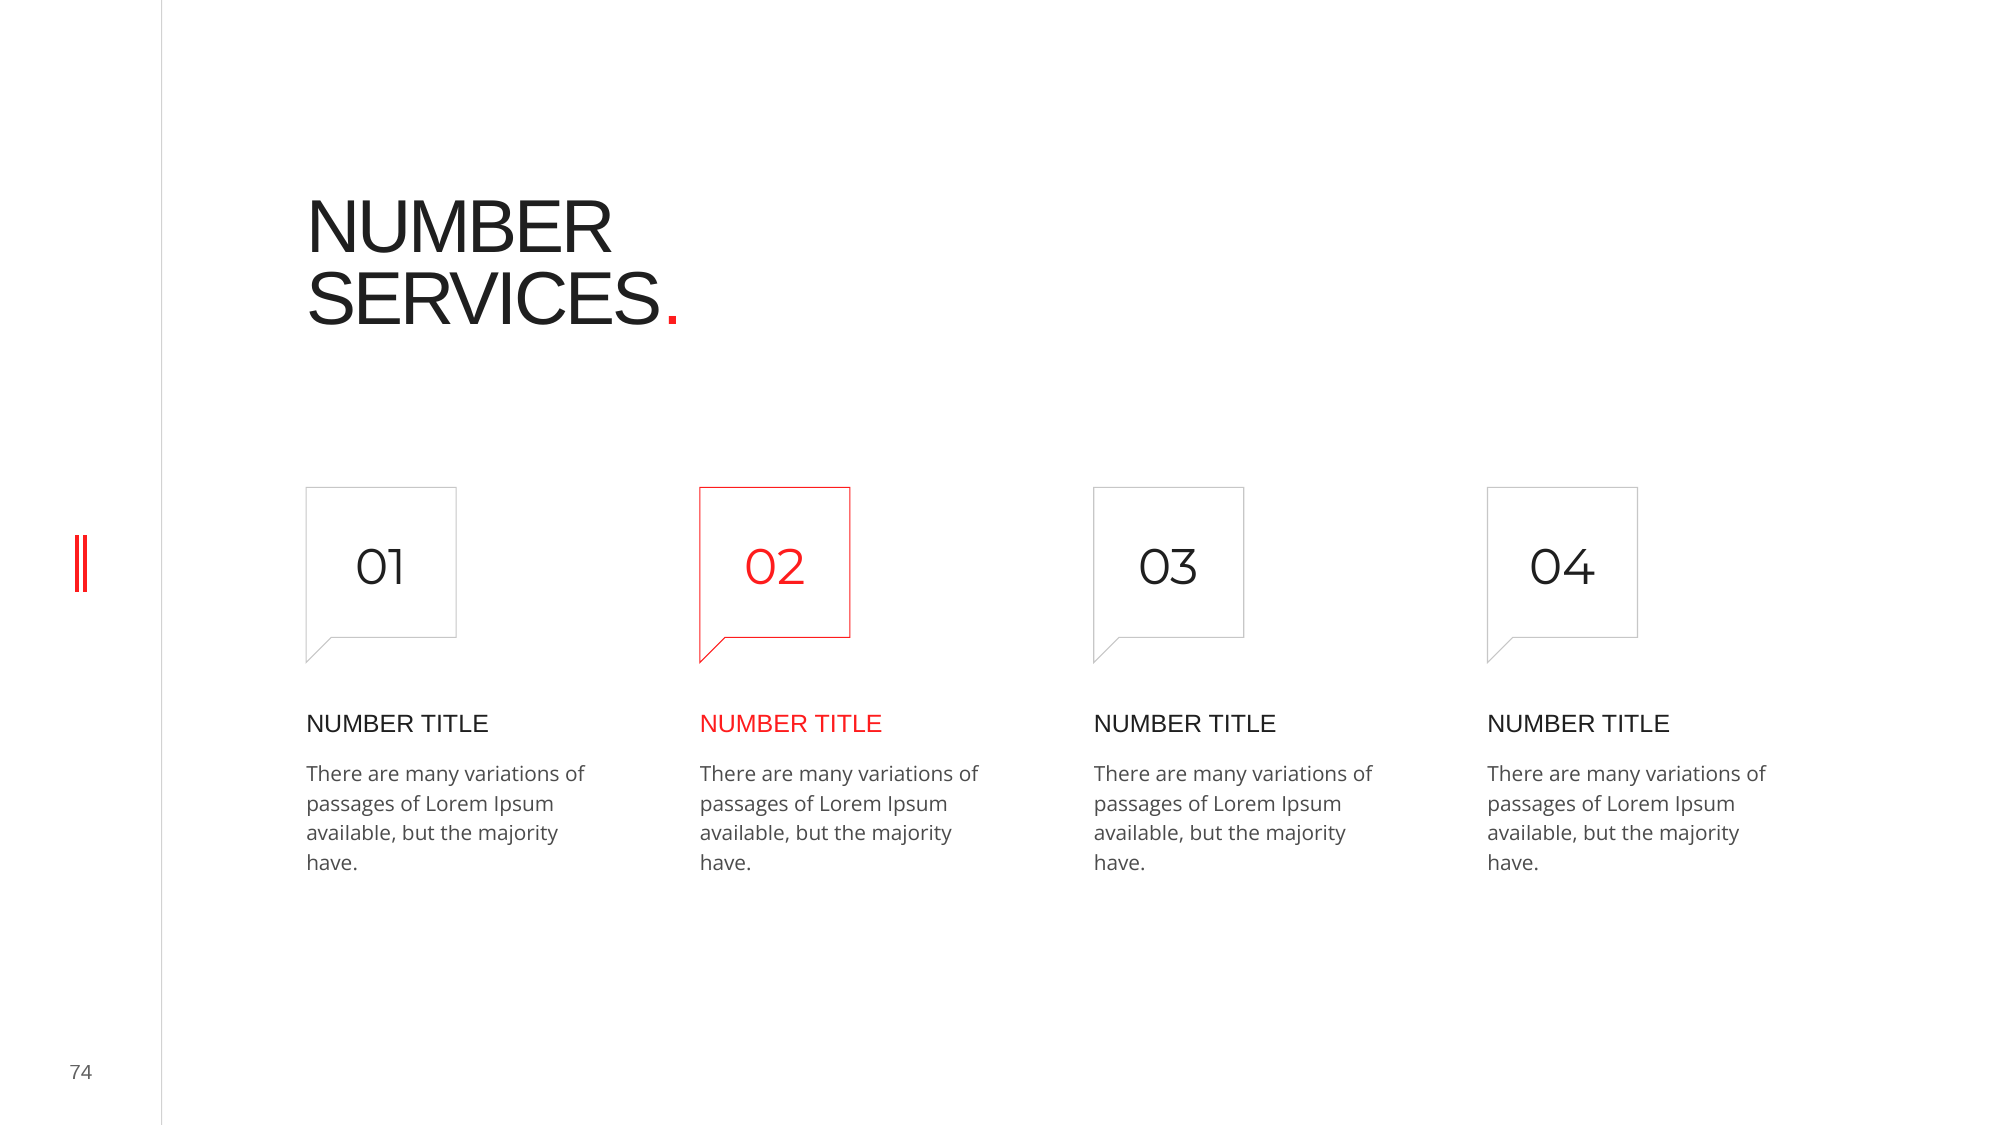

# NUMBER SERVICES.

01
02
03
04
NUMBER TITLE
NUMBER TITLE
NUMBER TITLE
NUMBER TITLE
There are many variations of passages of Lorem Ipsum available, but the majority have.
There are many variations of passages of Lorem Ipsum available, but the majority have.
There are many variations of passages of Lorem Ipsum available, but the majority have.
There are many variations of passages of Lorem Ipsum available, but the majority have.
74